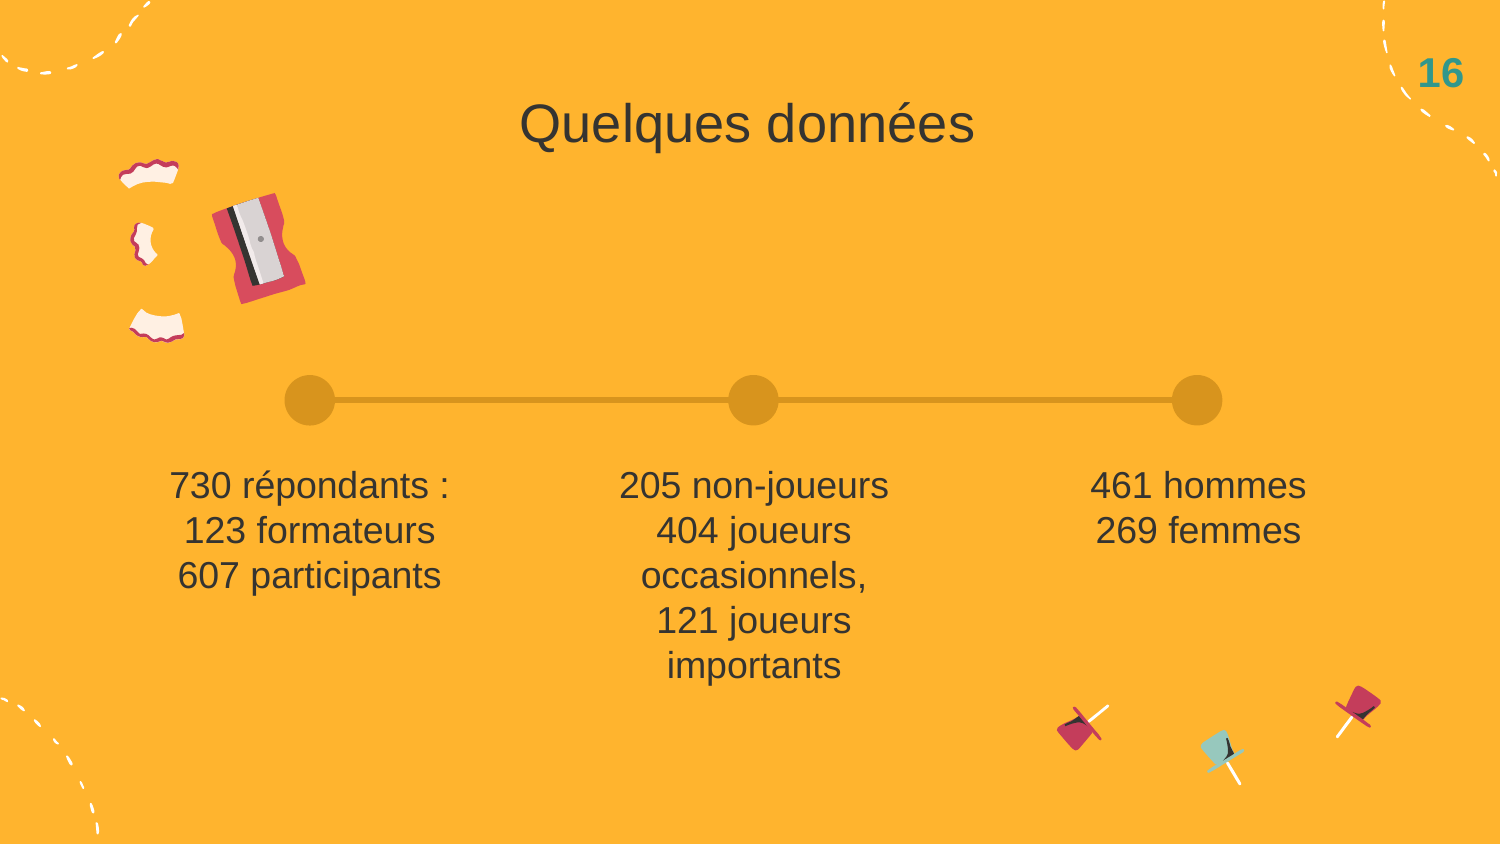

16
Quelques données
# 730 répondants : 123 formateurs 607 participants
205 non-joueurs
404 joueurs occasionnels,
121 joueurs importants
461 hommes
269 femmes